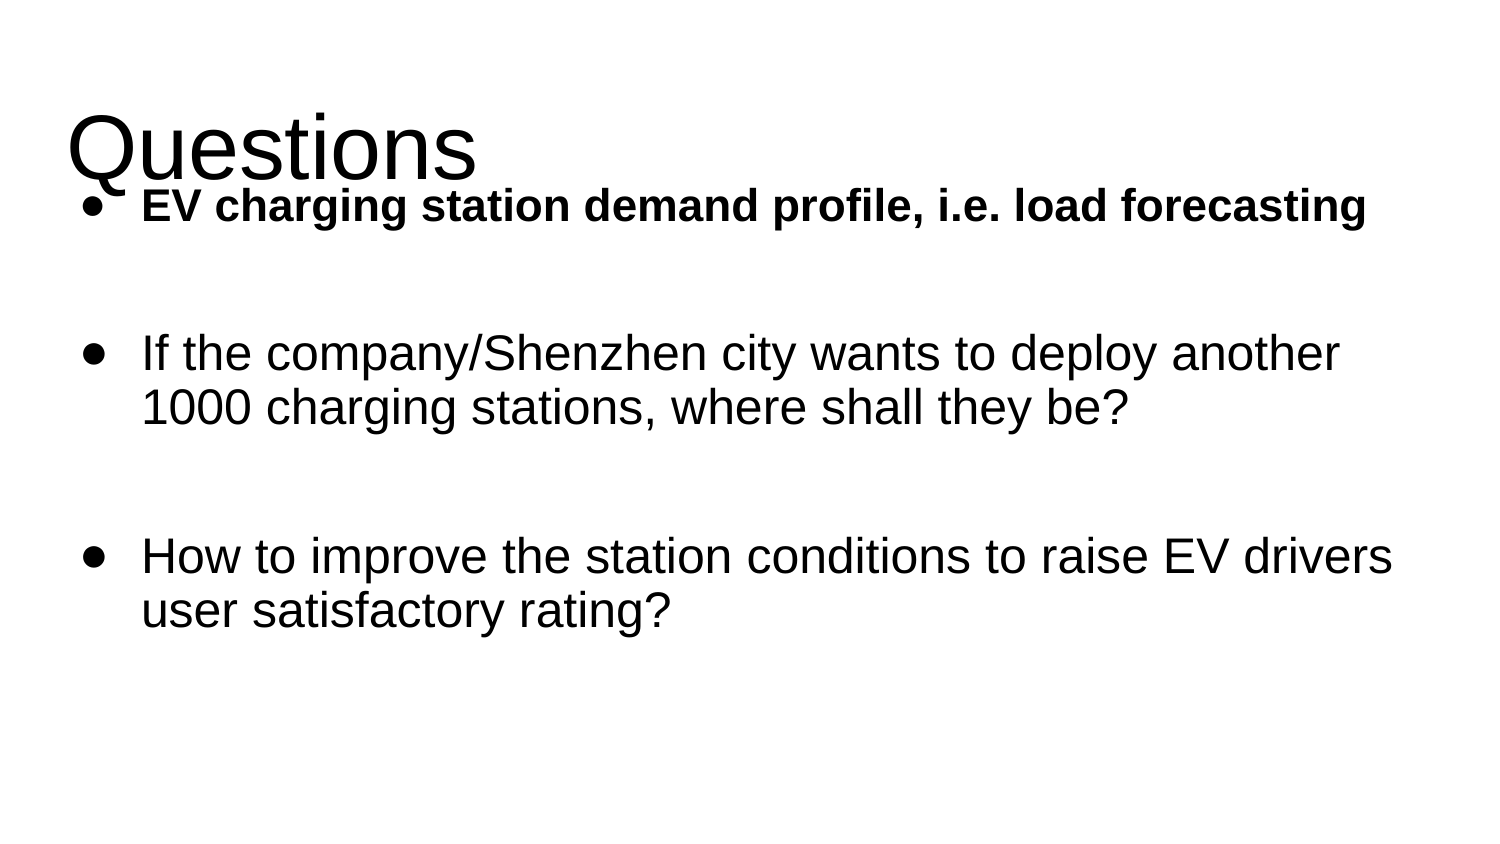

# Questions
EV charging station demand profile, i.e. load forecasting

If the company/Shenzhen city wants to deploy another 1000 charging stations, where shall they be?

How to improve the station conditions to raise EV drivers user satisfactory rating?